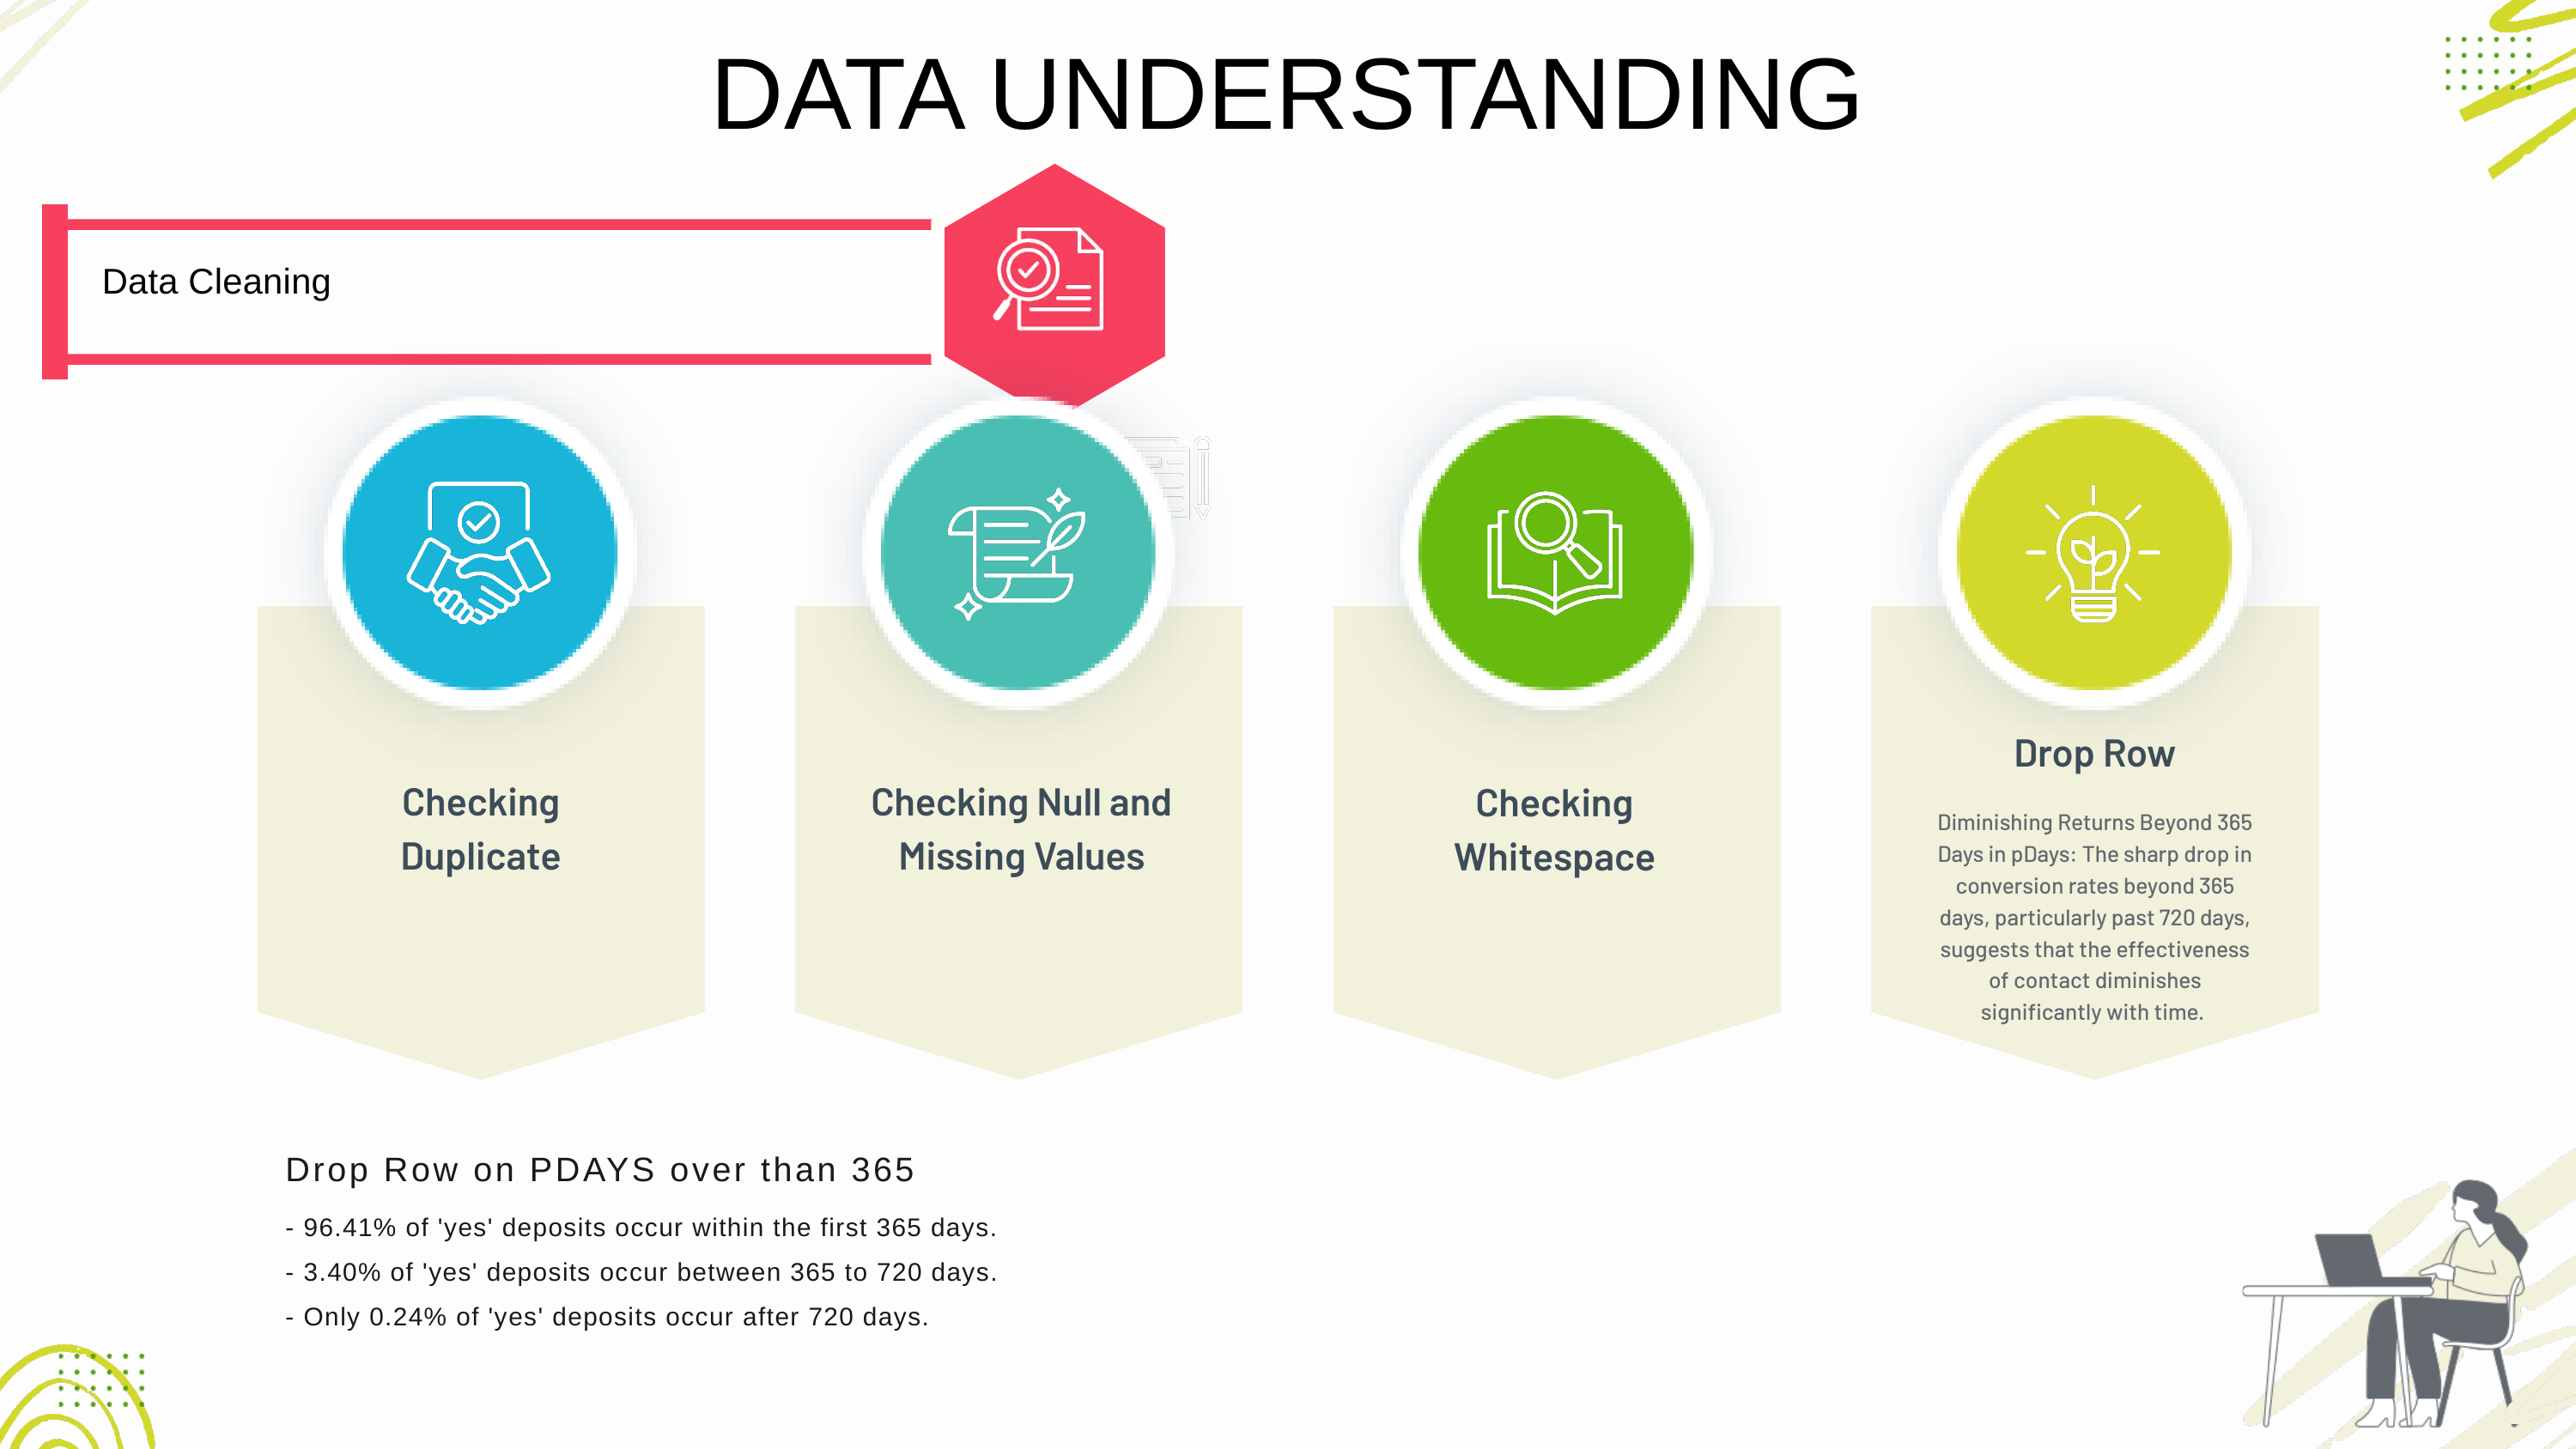

DATA UNDERSTANDING

Data Cleaning

Drop Row
Checking Duplicate
Checking Null and Missing Values
Checking Whitespace
Diminishing Returns Beyond 365 Days in pDays: The sharp drop in conversion rates beyond 365 days, particularly past 720 days, suggests that the effectiveness of contact diminishes significantly with time.

Drop Row on PDAYS over than 365
- 96.41% of 'yes' deposits occur within the first 365 days.
- 3.40% of 'yes' deposits occur between 365 to 720 days.
- Only 0.24% of 'yes' deposits occur after 720 days.